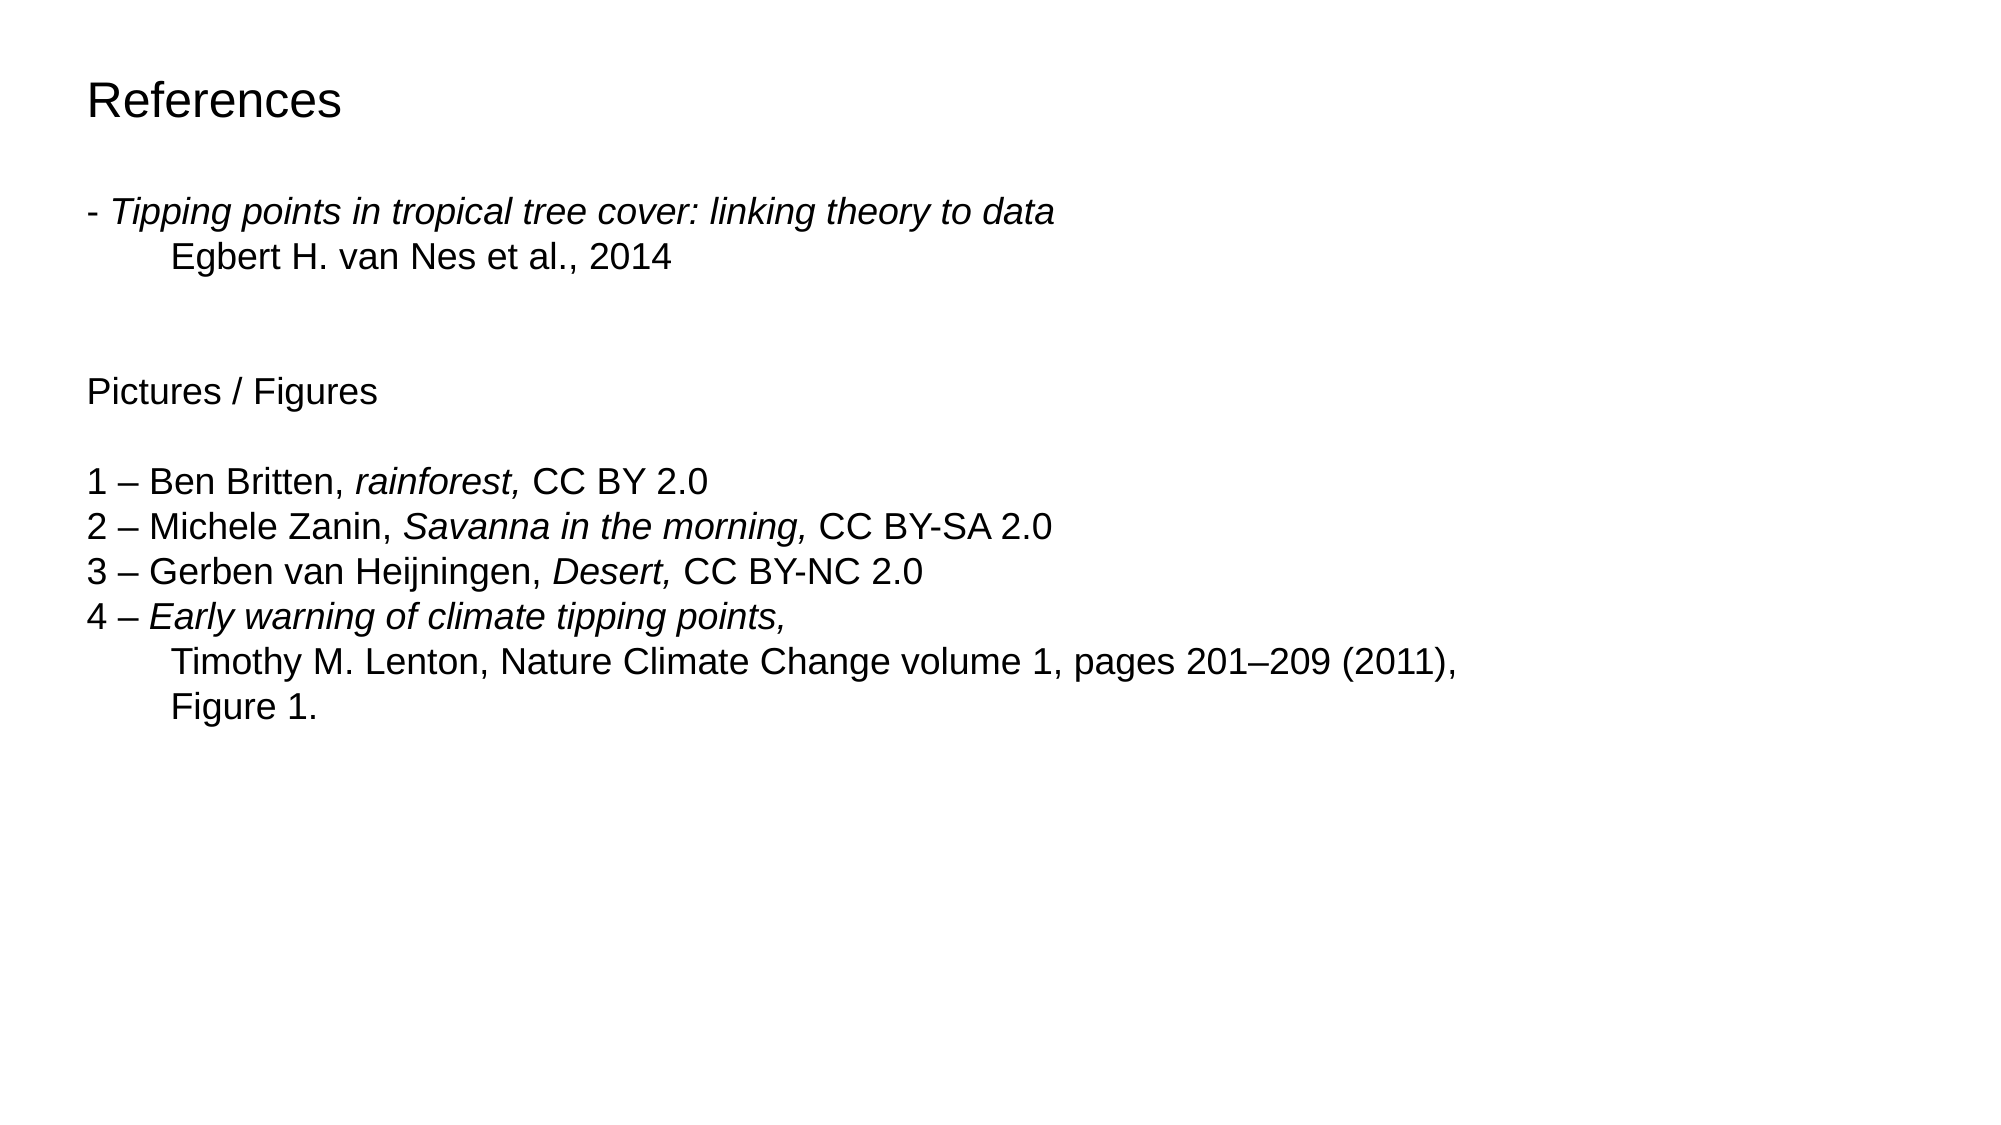

References

- Tipping points in tropical tree cover: linking theory to data
        Egbert H. van Nes et al., 2014

Pictures / Figures

1 – Ben Britten, rainforest, CC BY 2.0
2 – Michele Zanin, Savanna in the morning, CC BY-SA 2.0
3 – Gerben van Heijningen, Desert, CC BY-NC 2.0
4 – Early warning of climate tipping points,
        Timothy M. Lenton, Nature Climate Change volume 1, pages 201–209 (2011),
        Figure 1.